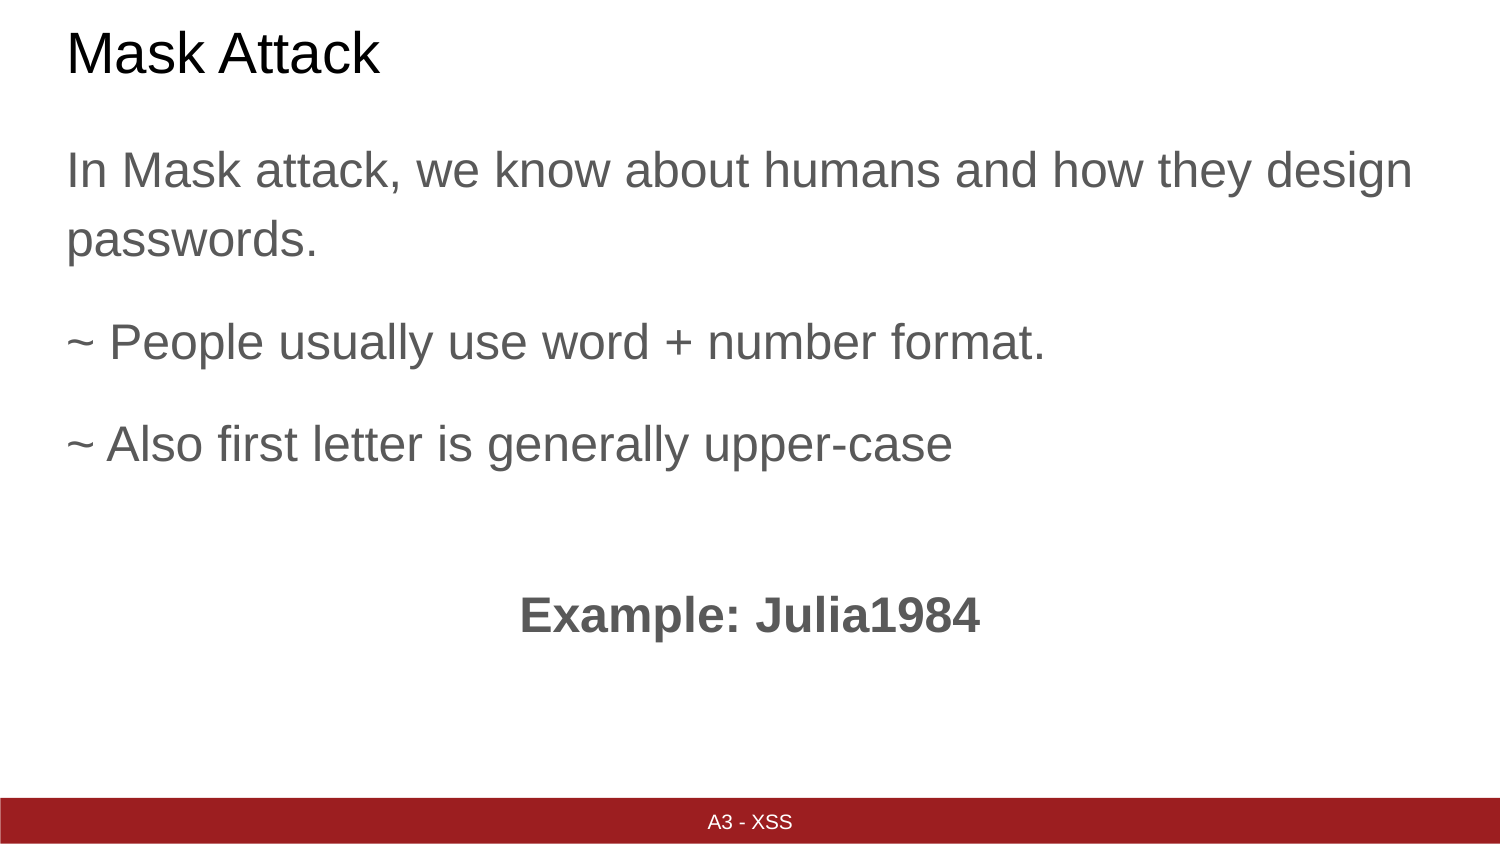

# Mask Attack
In Mask attack, we know about humans and how they design passwords.
~ People usually use word + number format.
~ Also first letter is generally upper-case
Example: Julia1984